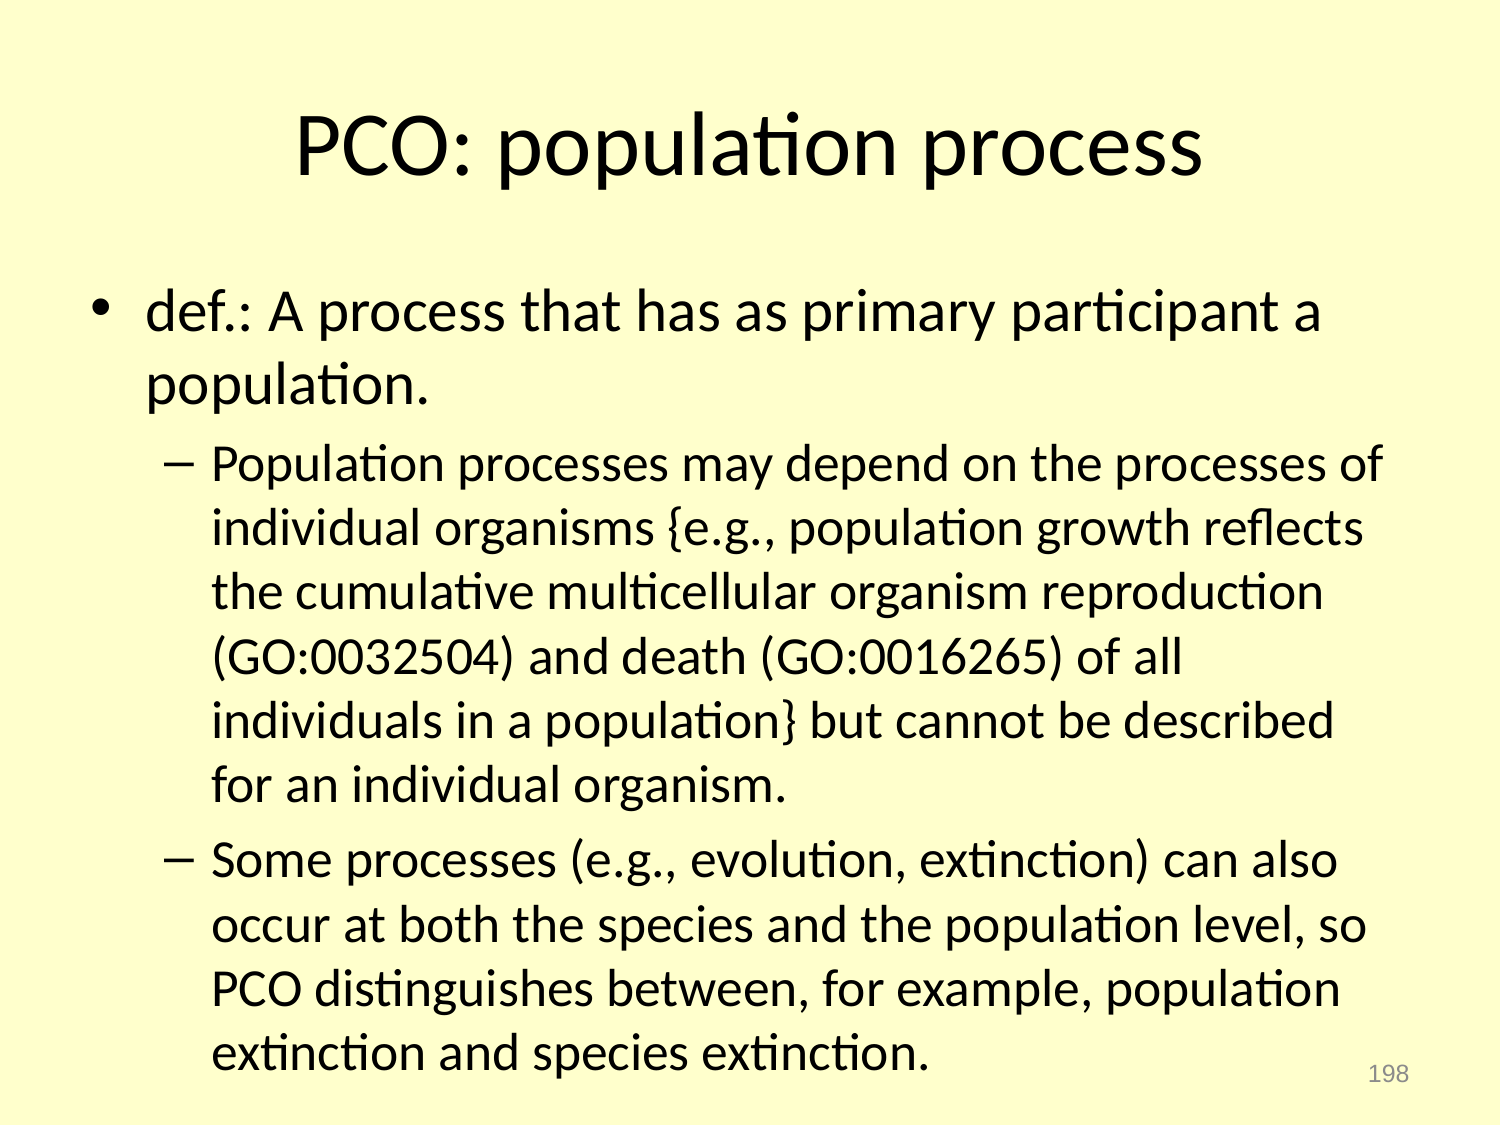

# PCO: population process
def.: A process that has as primary participant a population.
Population processes may depend on the processes of individual organisms {e.g., population growth reflects the cumulative multicellular organism reproduction (GO:0032504) and death (GO:0016265) of all individuals in a population} but cannot be described for an individual organism.
Some processes (e.g., evolution, extinction) can also occur at both the species and the population level, so PCO distinguishes between, for example, population extinction and species extinction.
198